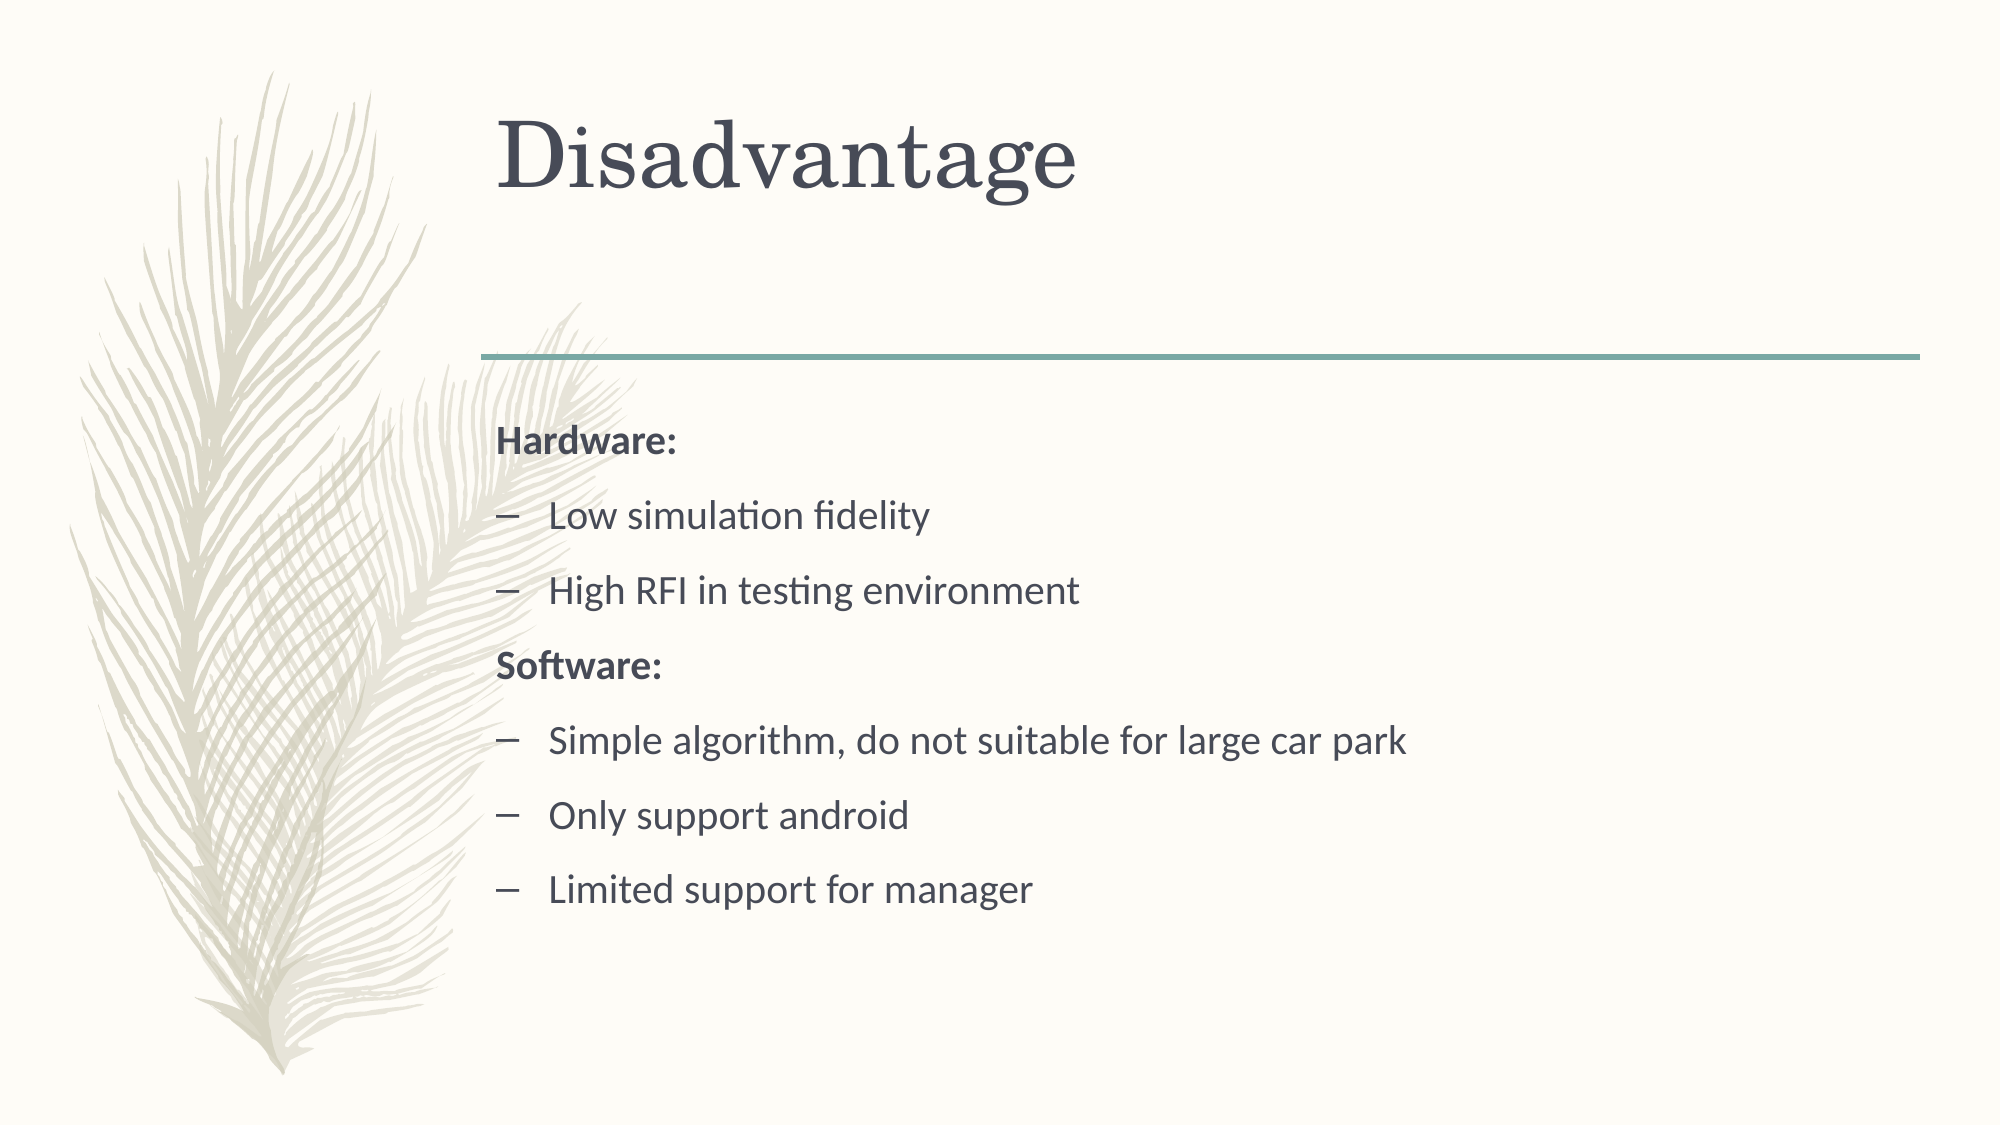

# Disadvantage
Hardware:
Low simulation fidelity
High RFI in testing environment
Software:
Simple algorithm, do not suitable for large car park
Only support android
Limited support for manager